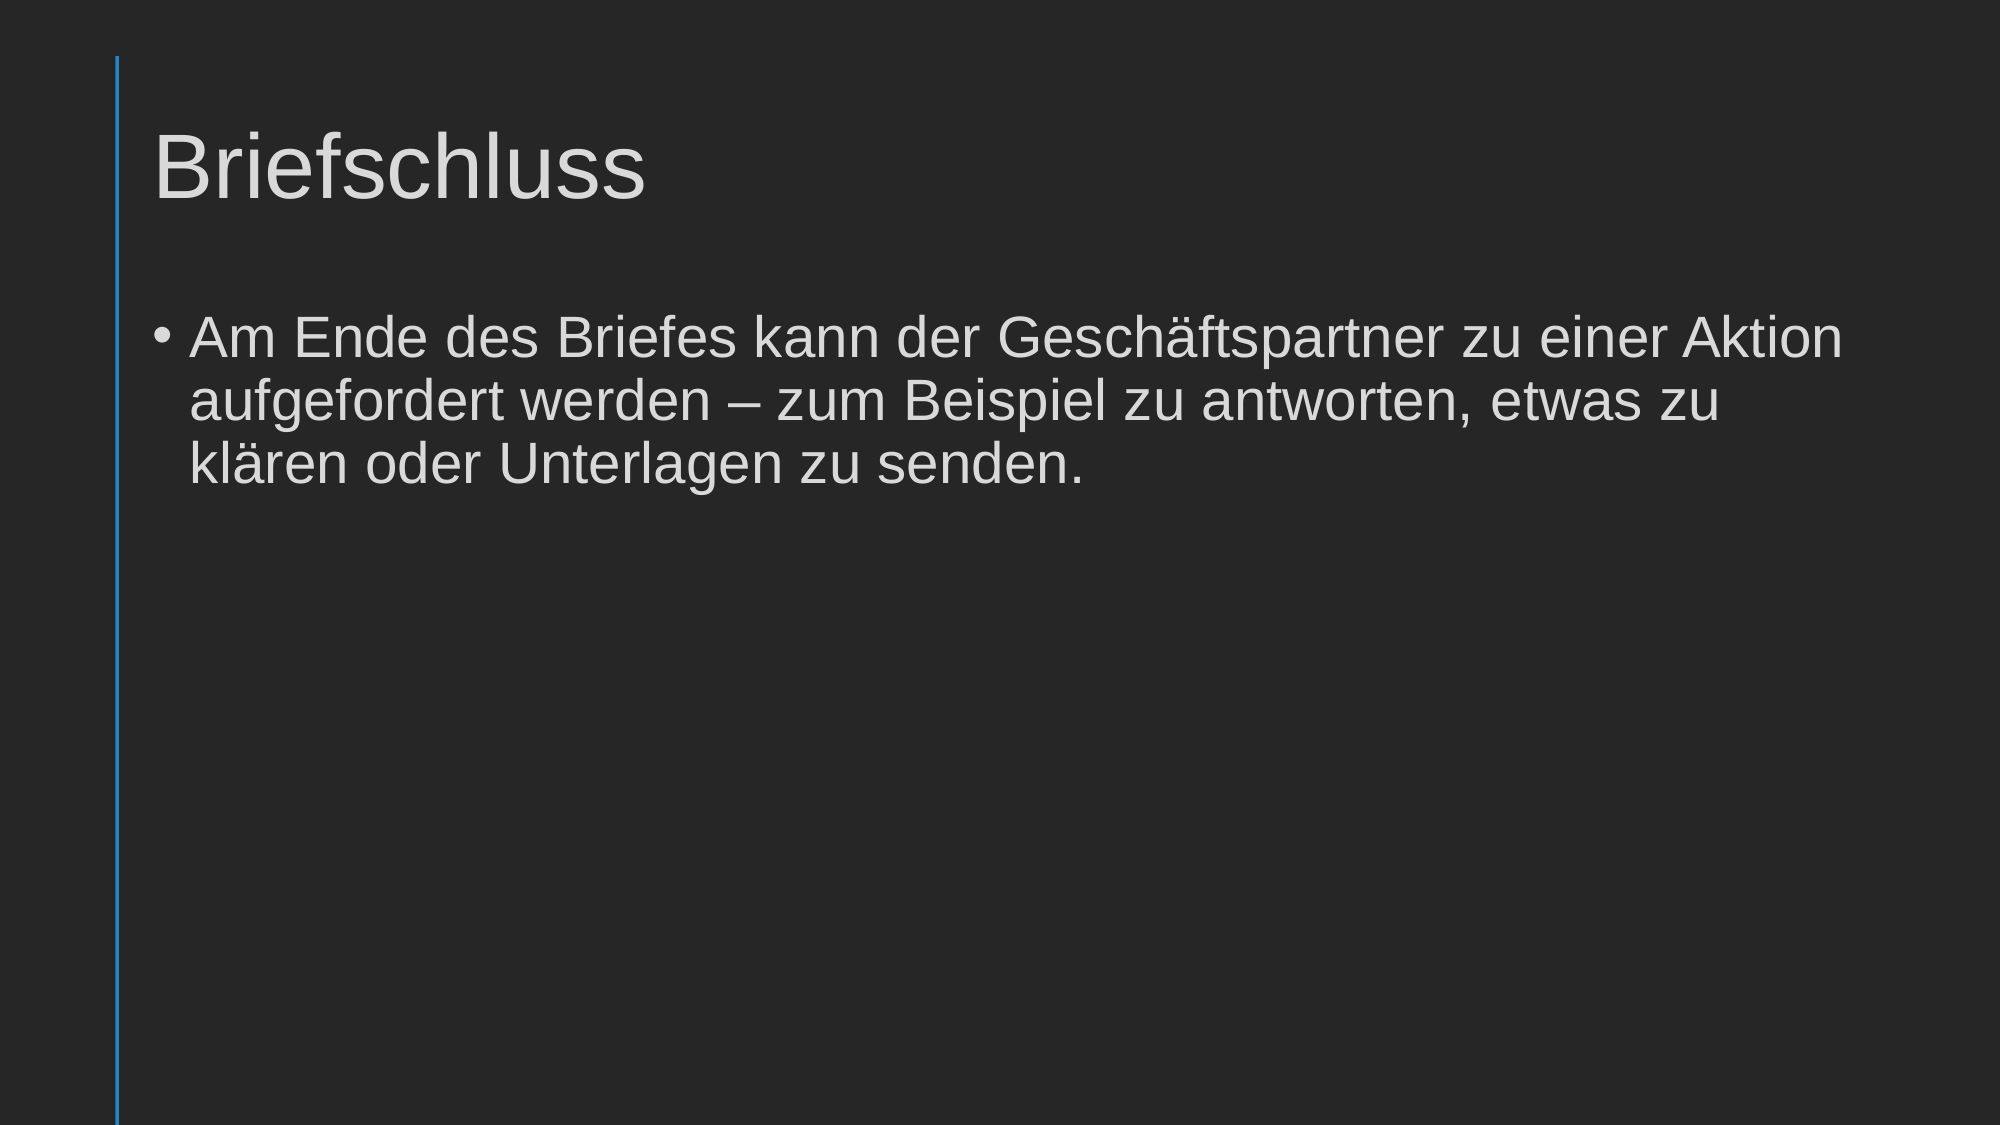

# Briefschluss
Am Ende des Briefes kann der Geschäftspartner zu einer Aktion aufgefordert werden – zum Beispiel zu antworten, etwas zu klären oder Unterlagen zu senden.